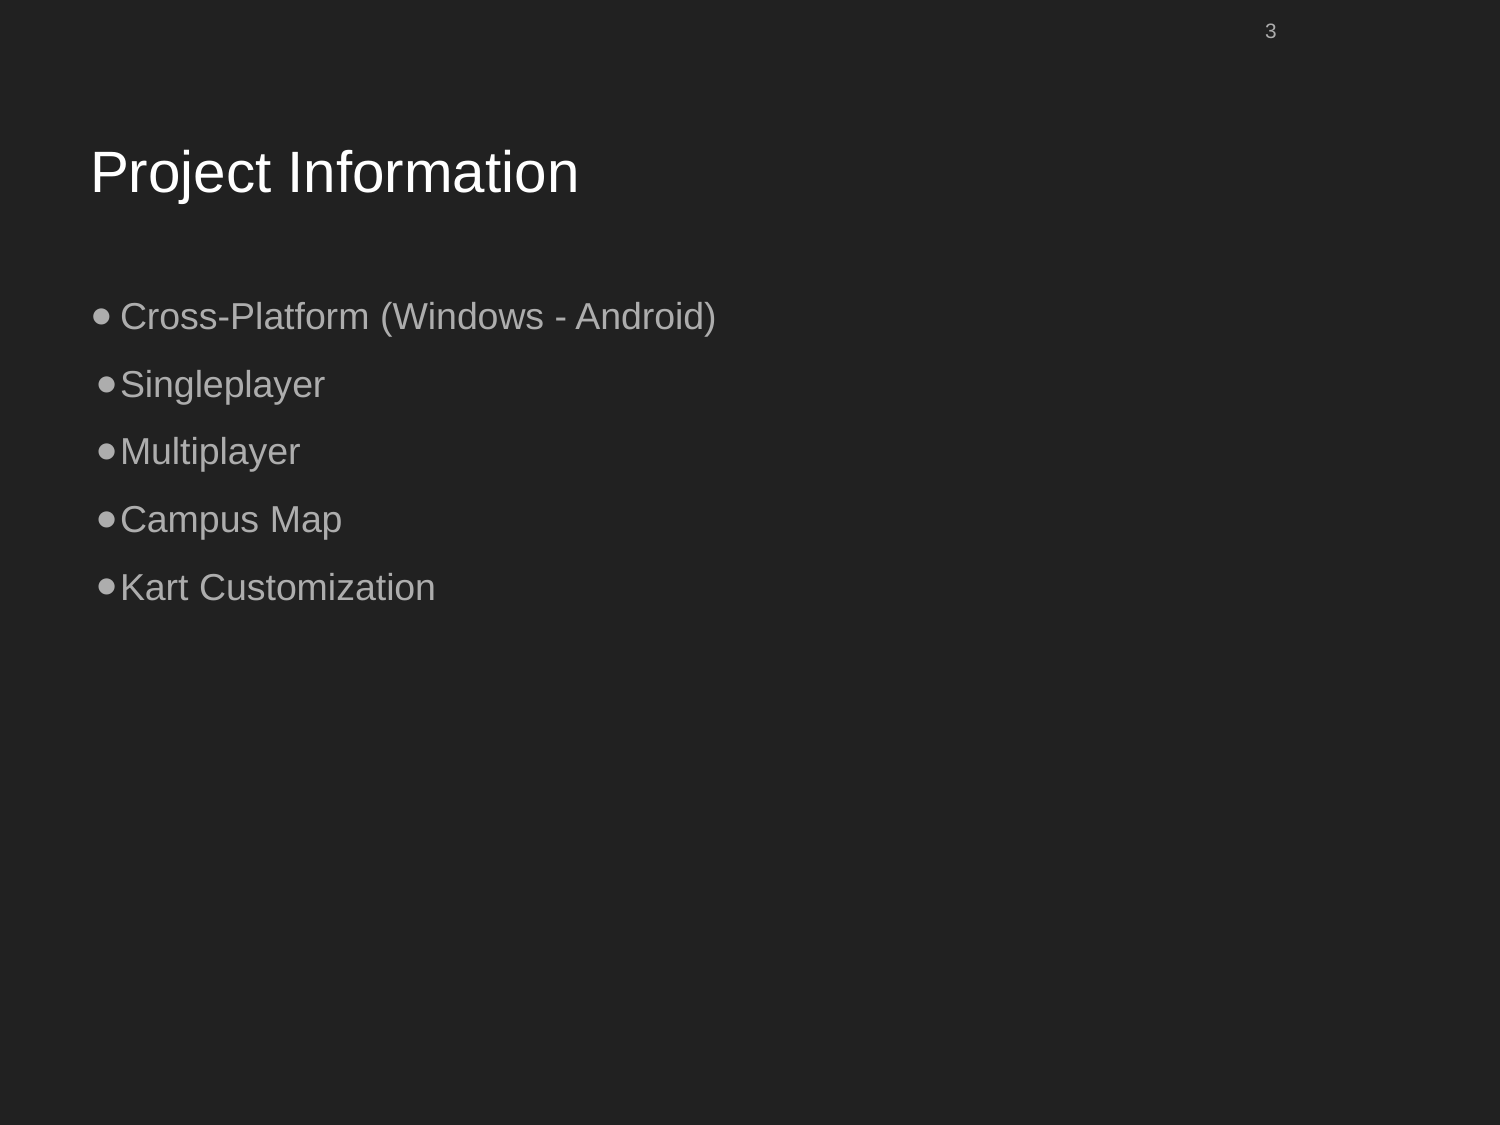

3
# Project Information
Cross-Platform (Windows - Android)
Singleplayer
Multiplayer
Campus Map
Kart Customization